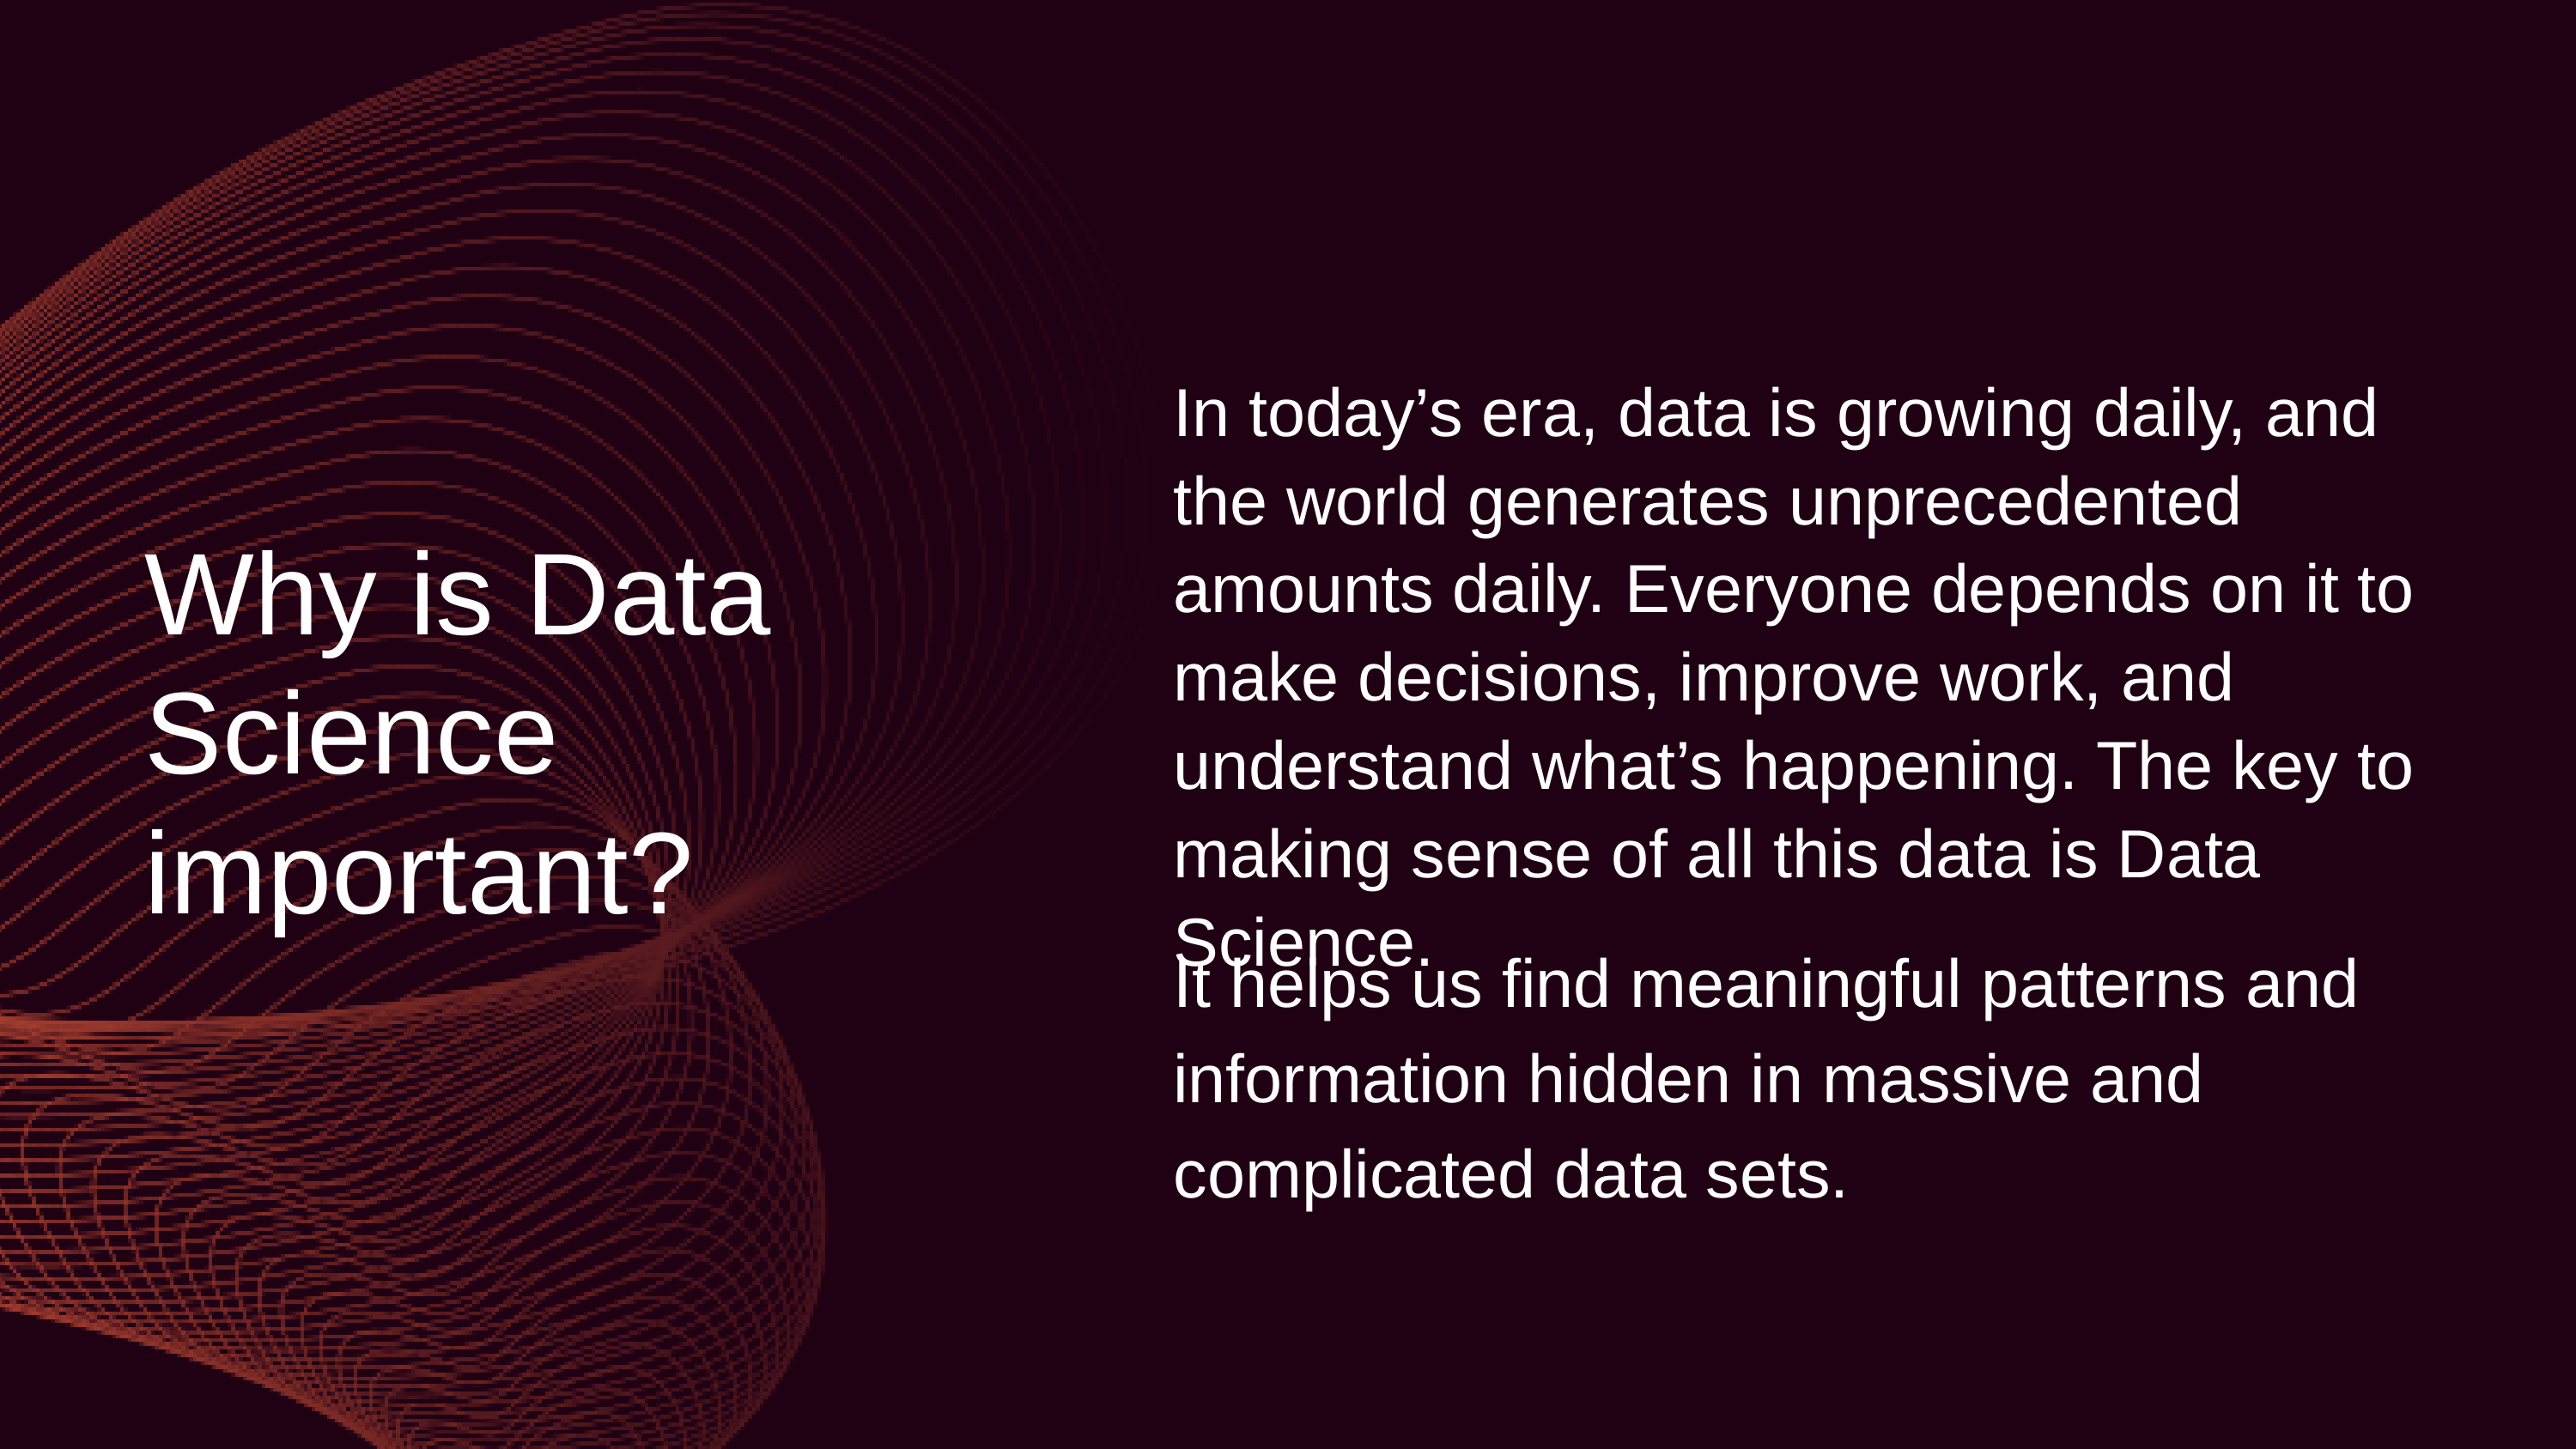

In today’s era, data is growing daily, and the world generates unprecedented amounts daily. Everyone depends on it to make decisions, improve work, and understand what’s happening. The key to making sense of all this data is Data Science.
It helps us find meaningful patterns and information hidden in massive and complicated data sets.
Why is Data Science important?